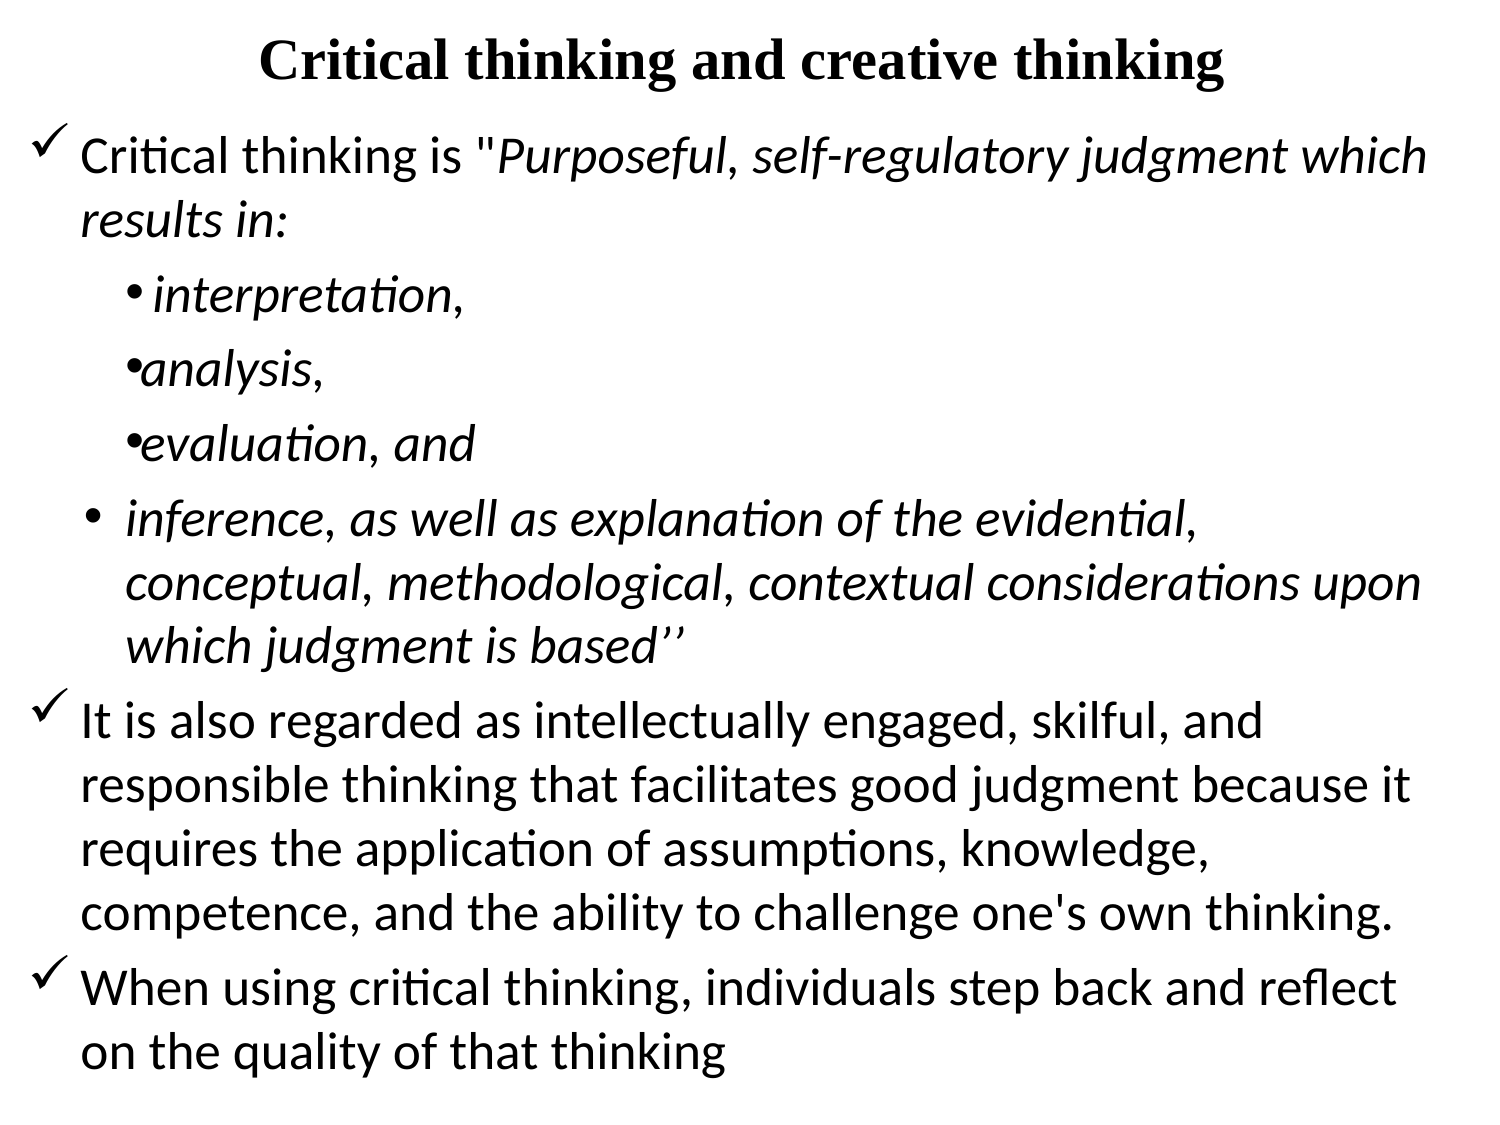

# Critical thinking and creative thinking
Critical thinking is "Purposeful, self-regulatory judgment which results in:
 interpretation,
analysis,
evaluation, and
inference, as well as explanation of the evidential, conceptual, methodological, contextual considerations upon which judgment is based’’
It is also regarded as intellectually engaged, skilful, and responsible thinking that facilitates good judgment because it requires the application of assumptions, knowledge, competence, and the ability to challenge one's own thinking.
When using critical thinking, individuals step back and reflect on the quality of that thinking